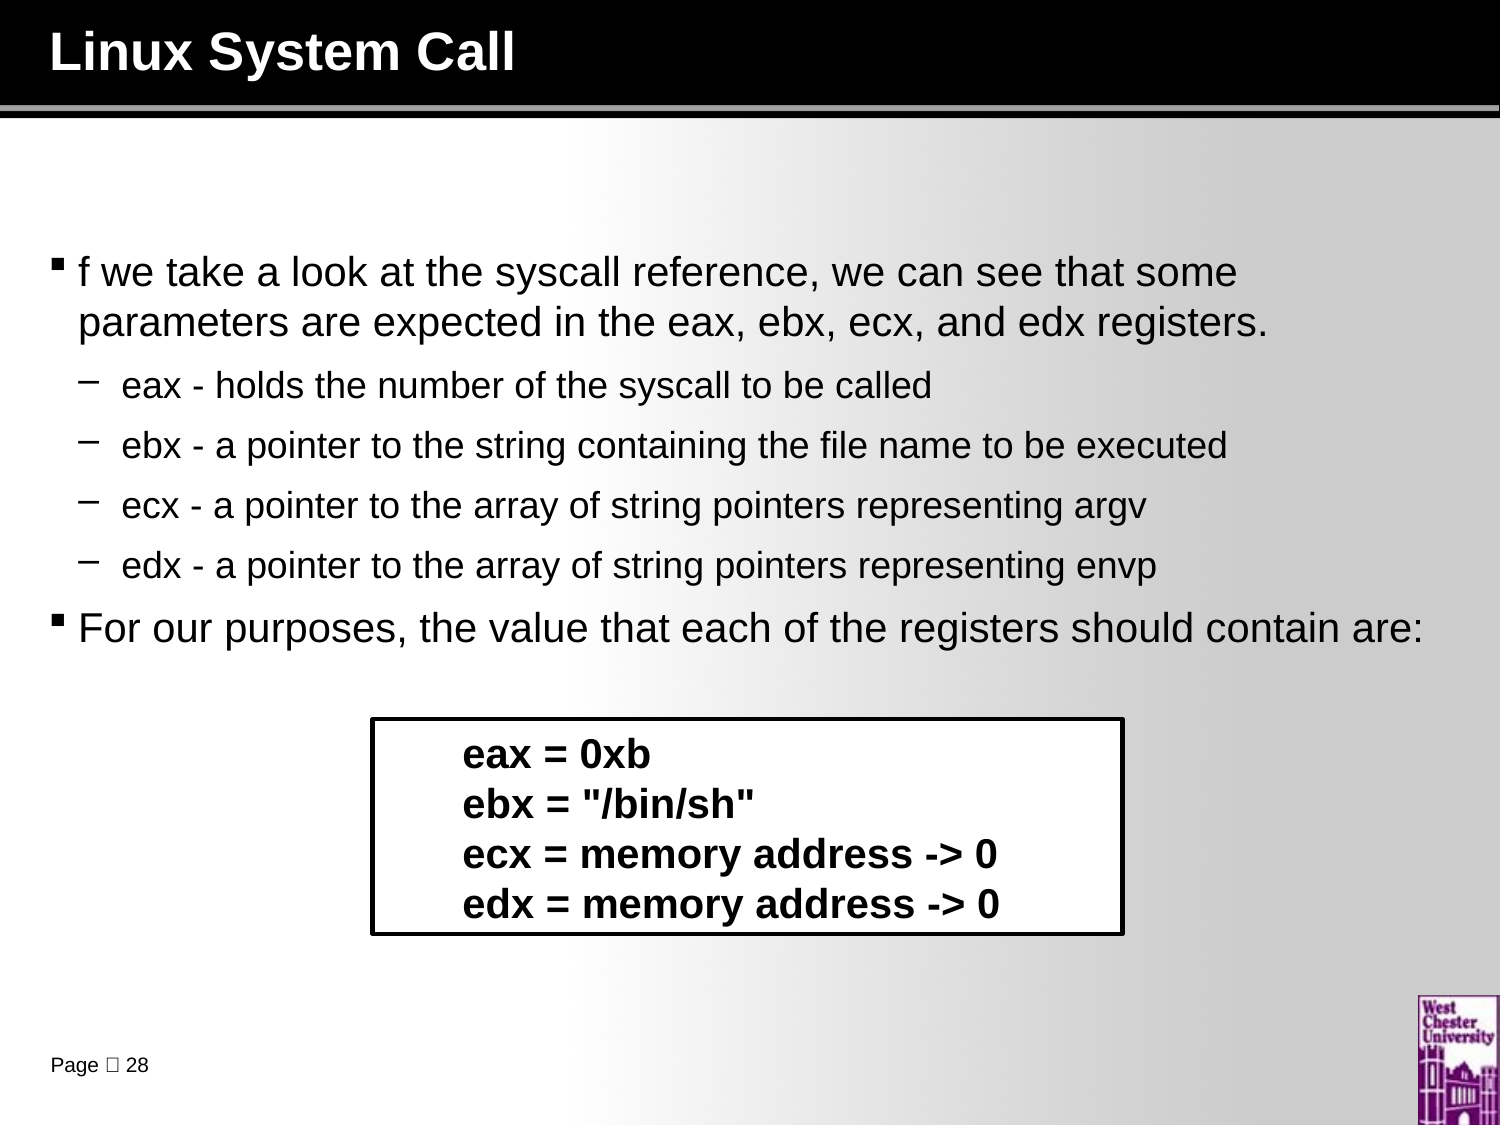

# Linux System Call
f we take a look at the syscall reference, we can see that some parameters are expected in the eax, ebx, ecx, and edx registers.
eax - holds the number of the syscall to be called
ebx - a pointer to the string containing the file name to be executed
ecx - a pointer to the array of string pointers representing argv
edx - a pointer to the array of string pointers representing envp
For our purposes, the value that each of the registers should contain are:
eax = 0xb
ebx = "/bin/sh"
ecx = memory address -> 0
edx = memory address -> 0